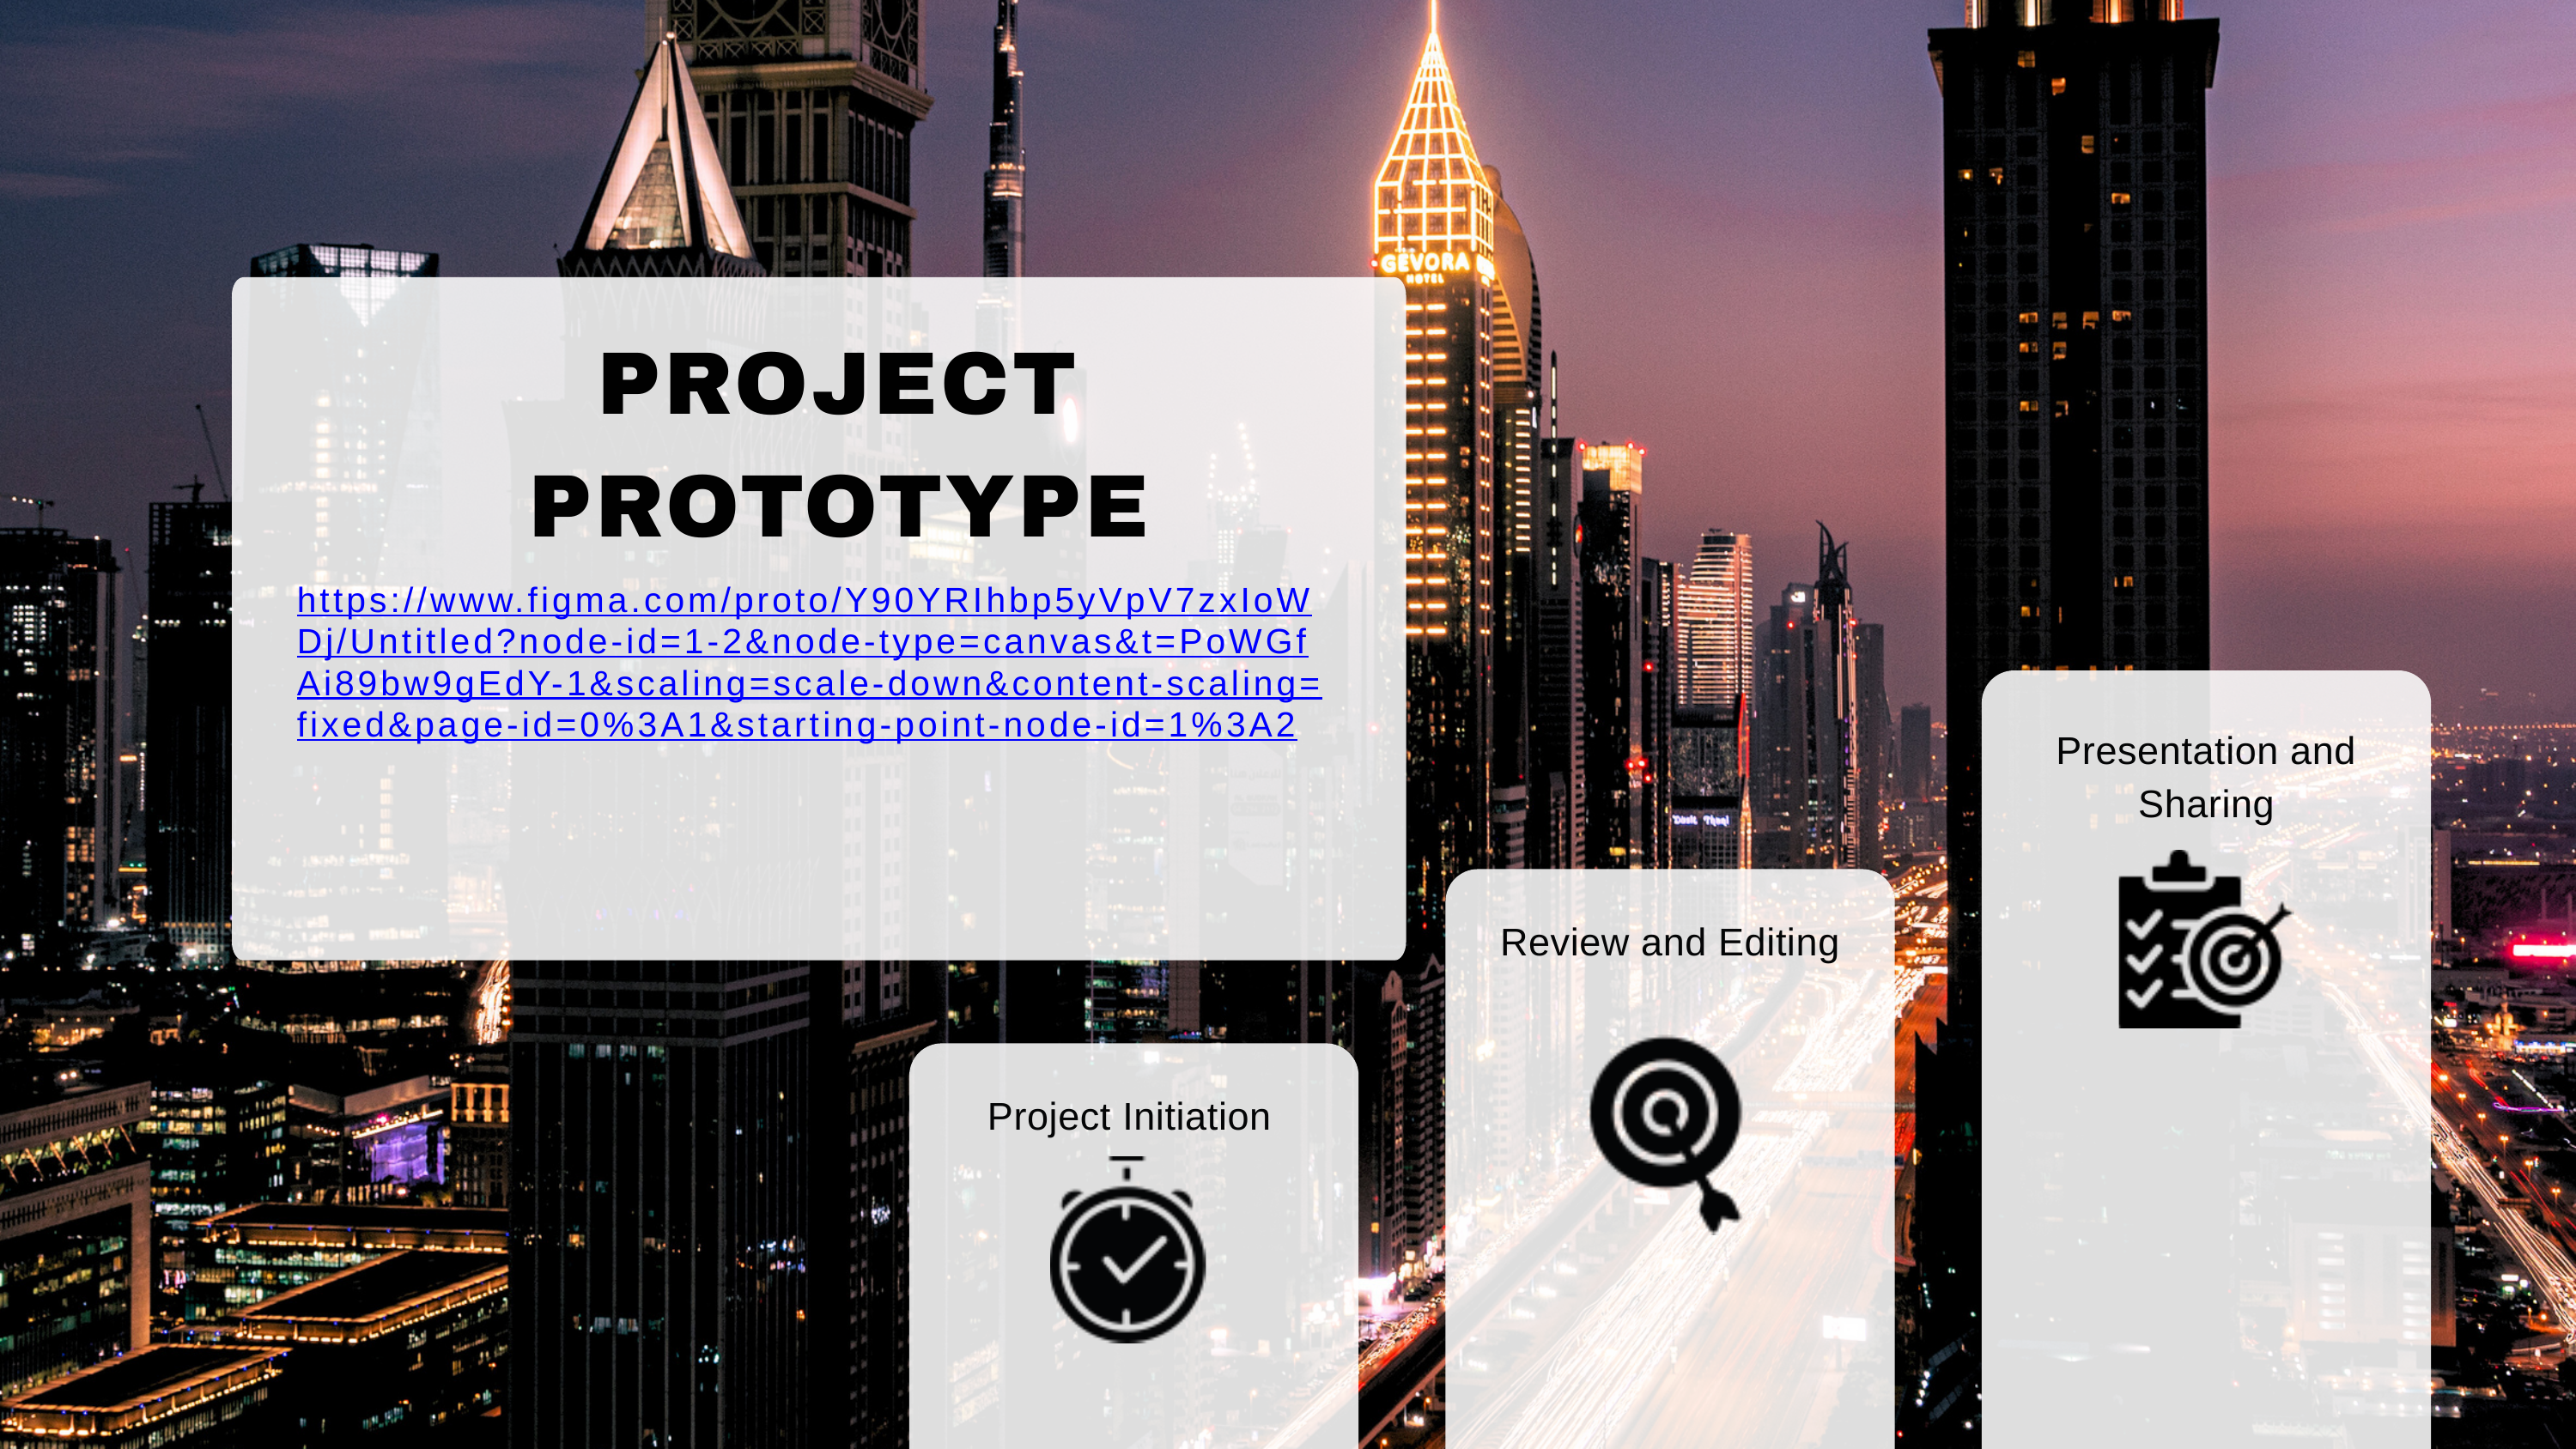

PROJECT PROTOTYPE
https://www.figma.com/proto/Y90YRIhbp5yVpV7zxIoWDj/Untitled?node-id=1-2&node-type=canvas&t=PoWGfAi89bw9gEdY-1&scaling=scale-down&content-scaling=fixed&page-id=0%3A1&starting-point-node-id=1%3A2

Presentation and Sharing

Review and Editing

Project Initiation